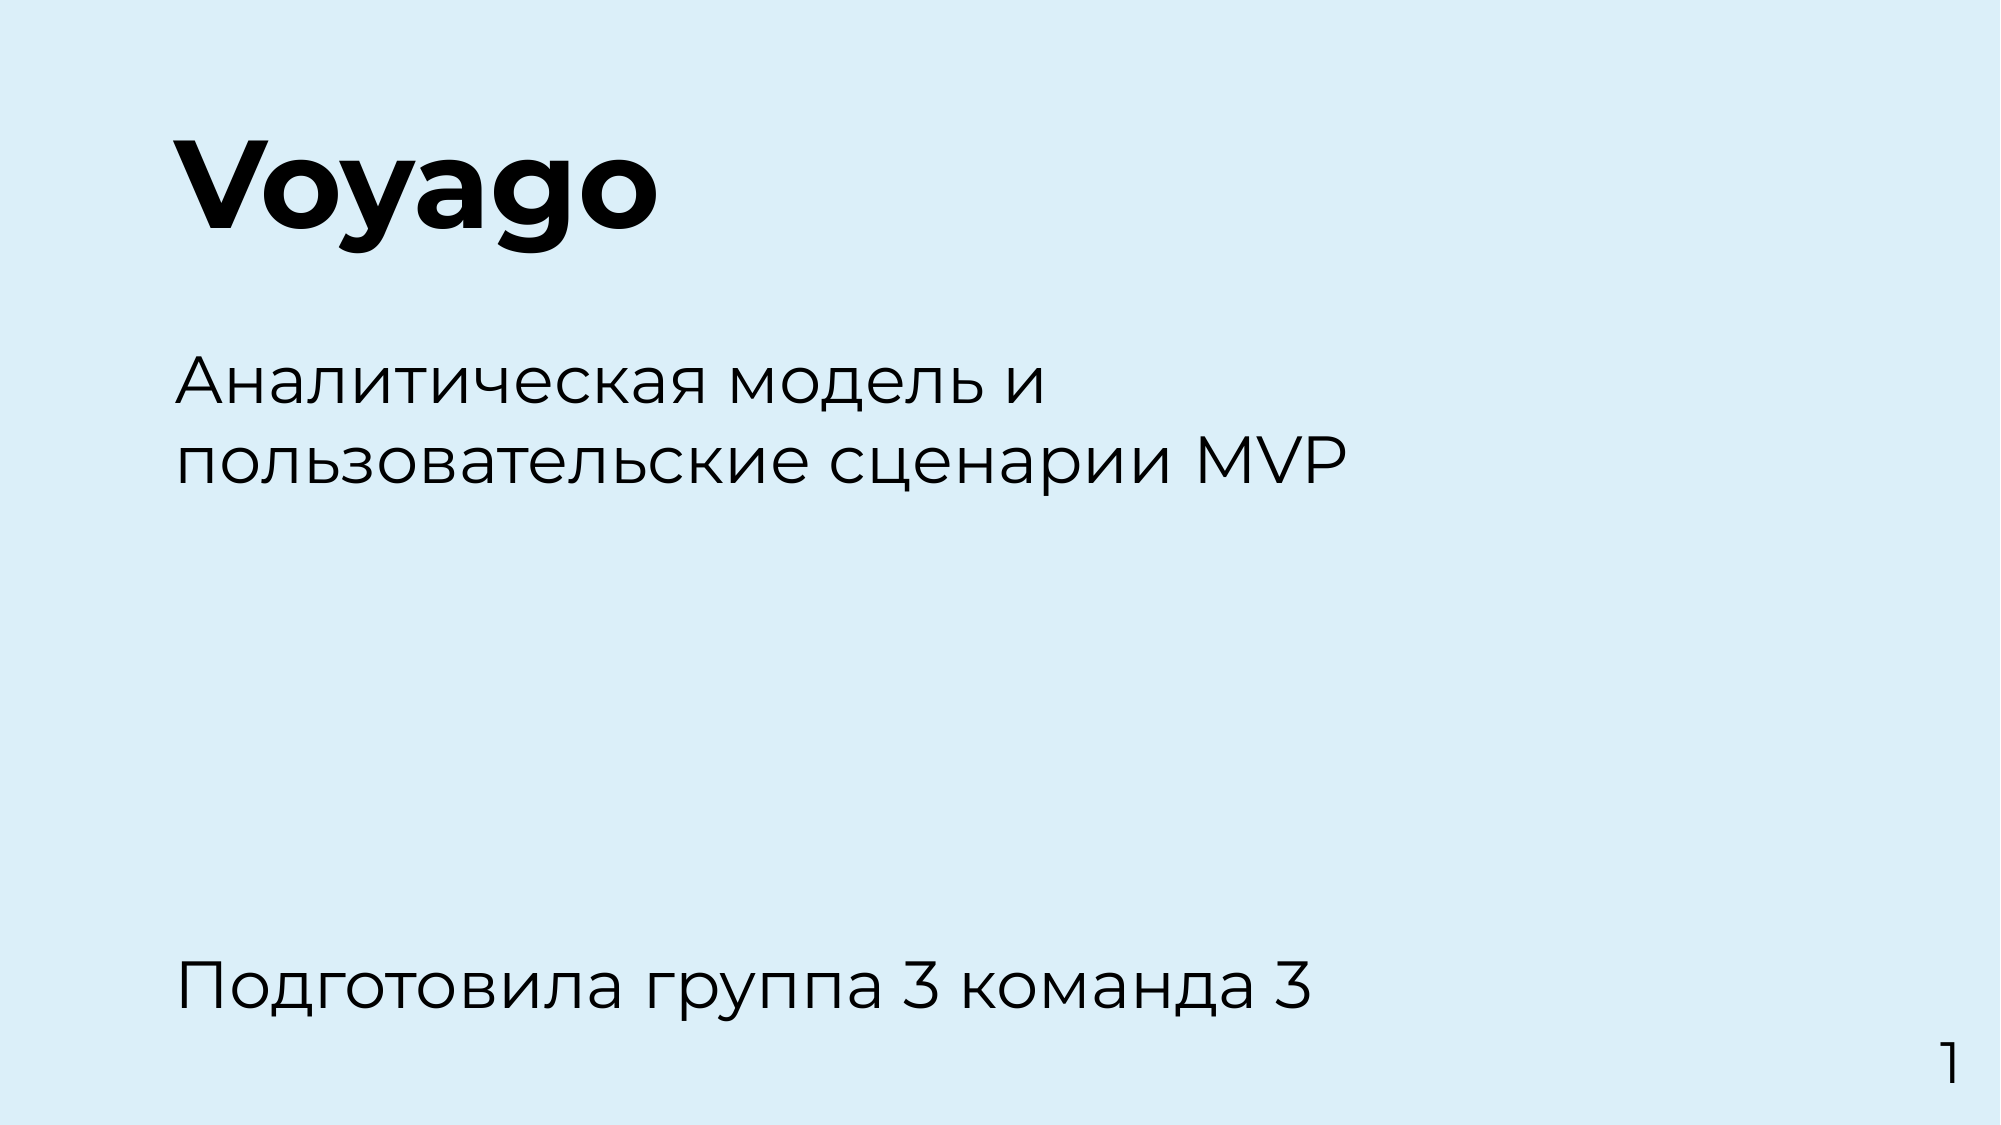

# Voyago
Аналитическая модель и пользовательские сценарии MVP
Подготовила группа 3 команда 3
1